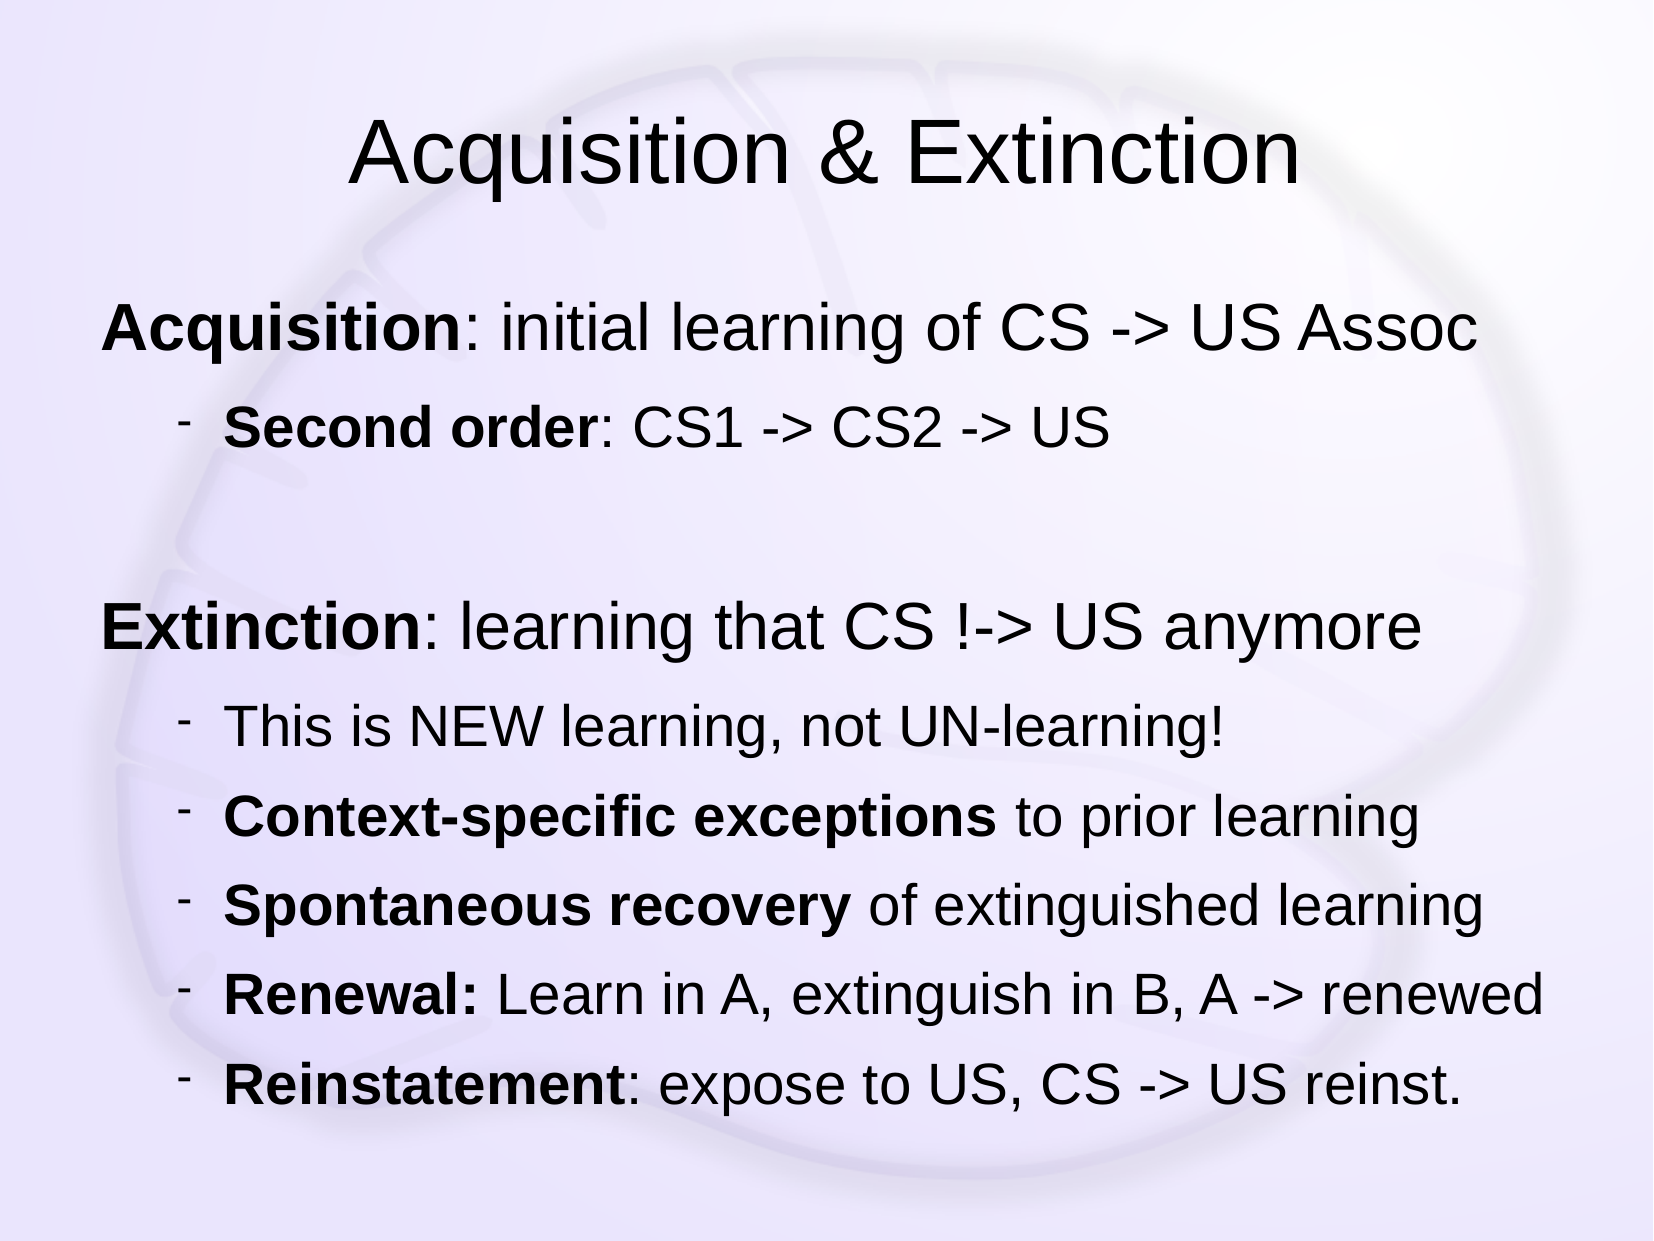

# Acquisition & Extinction
Acquisition: initial learning of CS -> US Assoc
Second order: CS1 -> CS2 -> US

Extinction: learning that CS !-> US anymore
This is NEW learning, not UN-learning!
Context-specific exceptions to prior learning
Spontaneous recovery of extinguished learning
Renewal: Learn in A, extinguish in B, A -> renewed
Reinstatement: expose to US, CS -> US reinst.